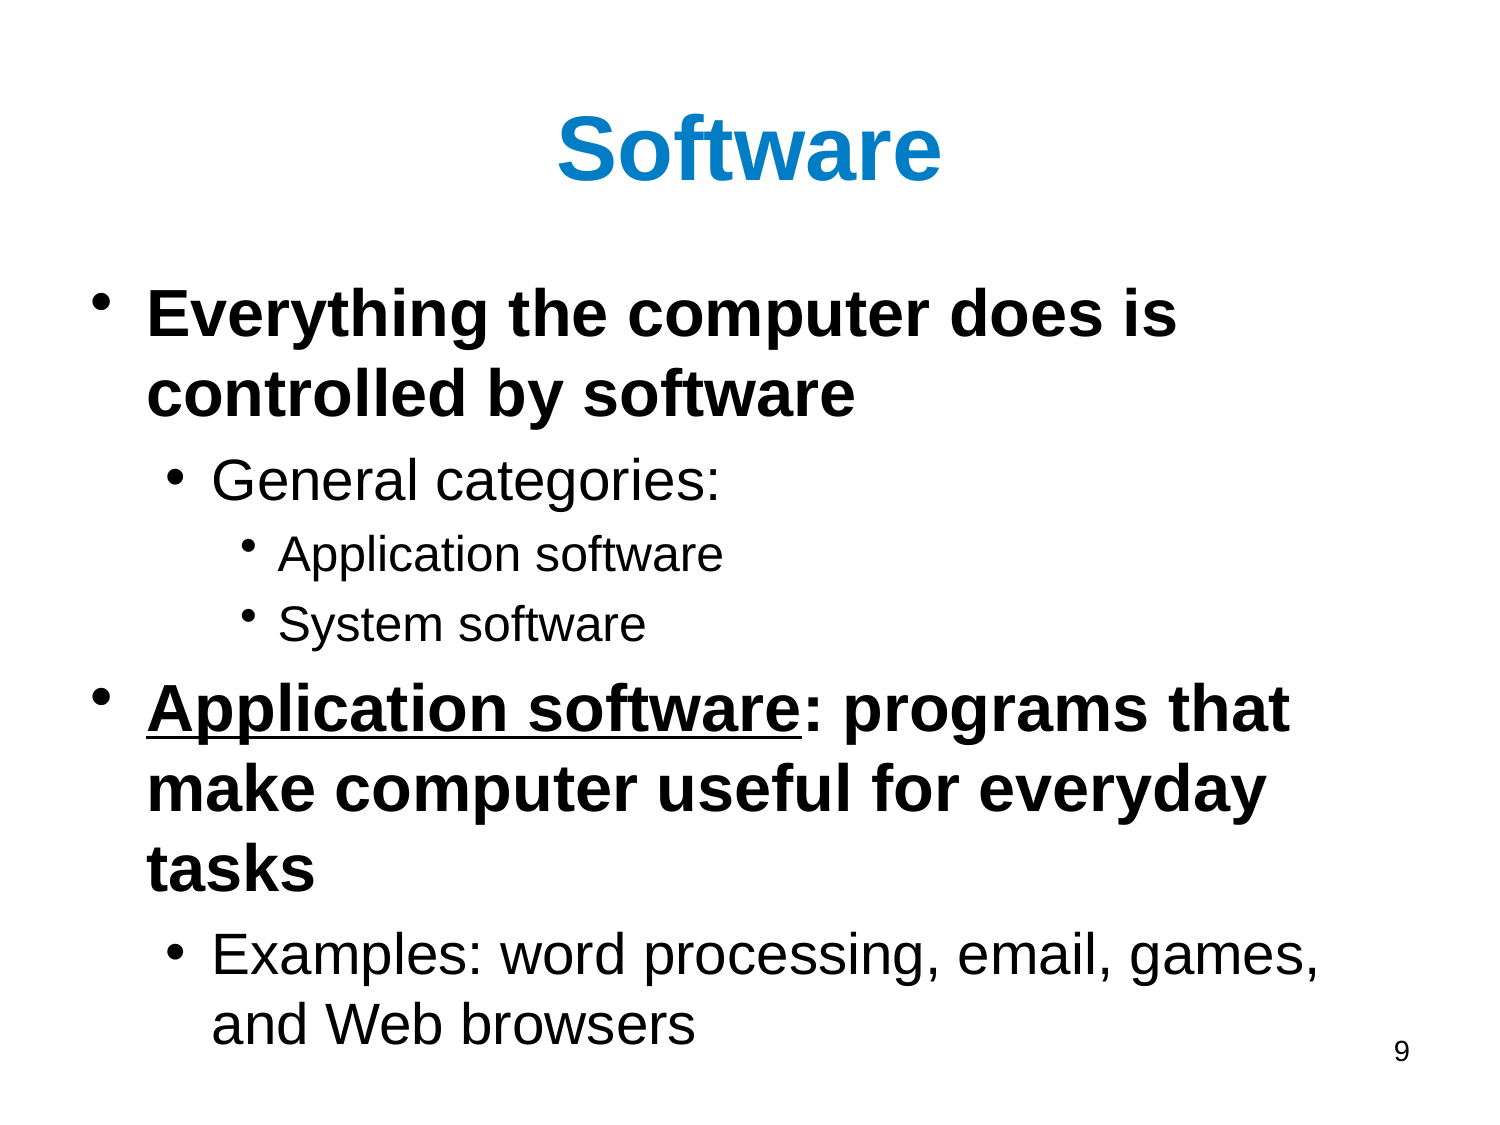

# Software
Everything the computer does is controlled by software
General categories:
Application software
System software
Application software: programs that make computer useful for everyday tasks
Examples: word processing, email, games, and Web browsers
9